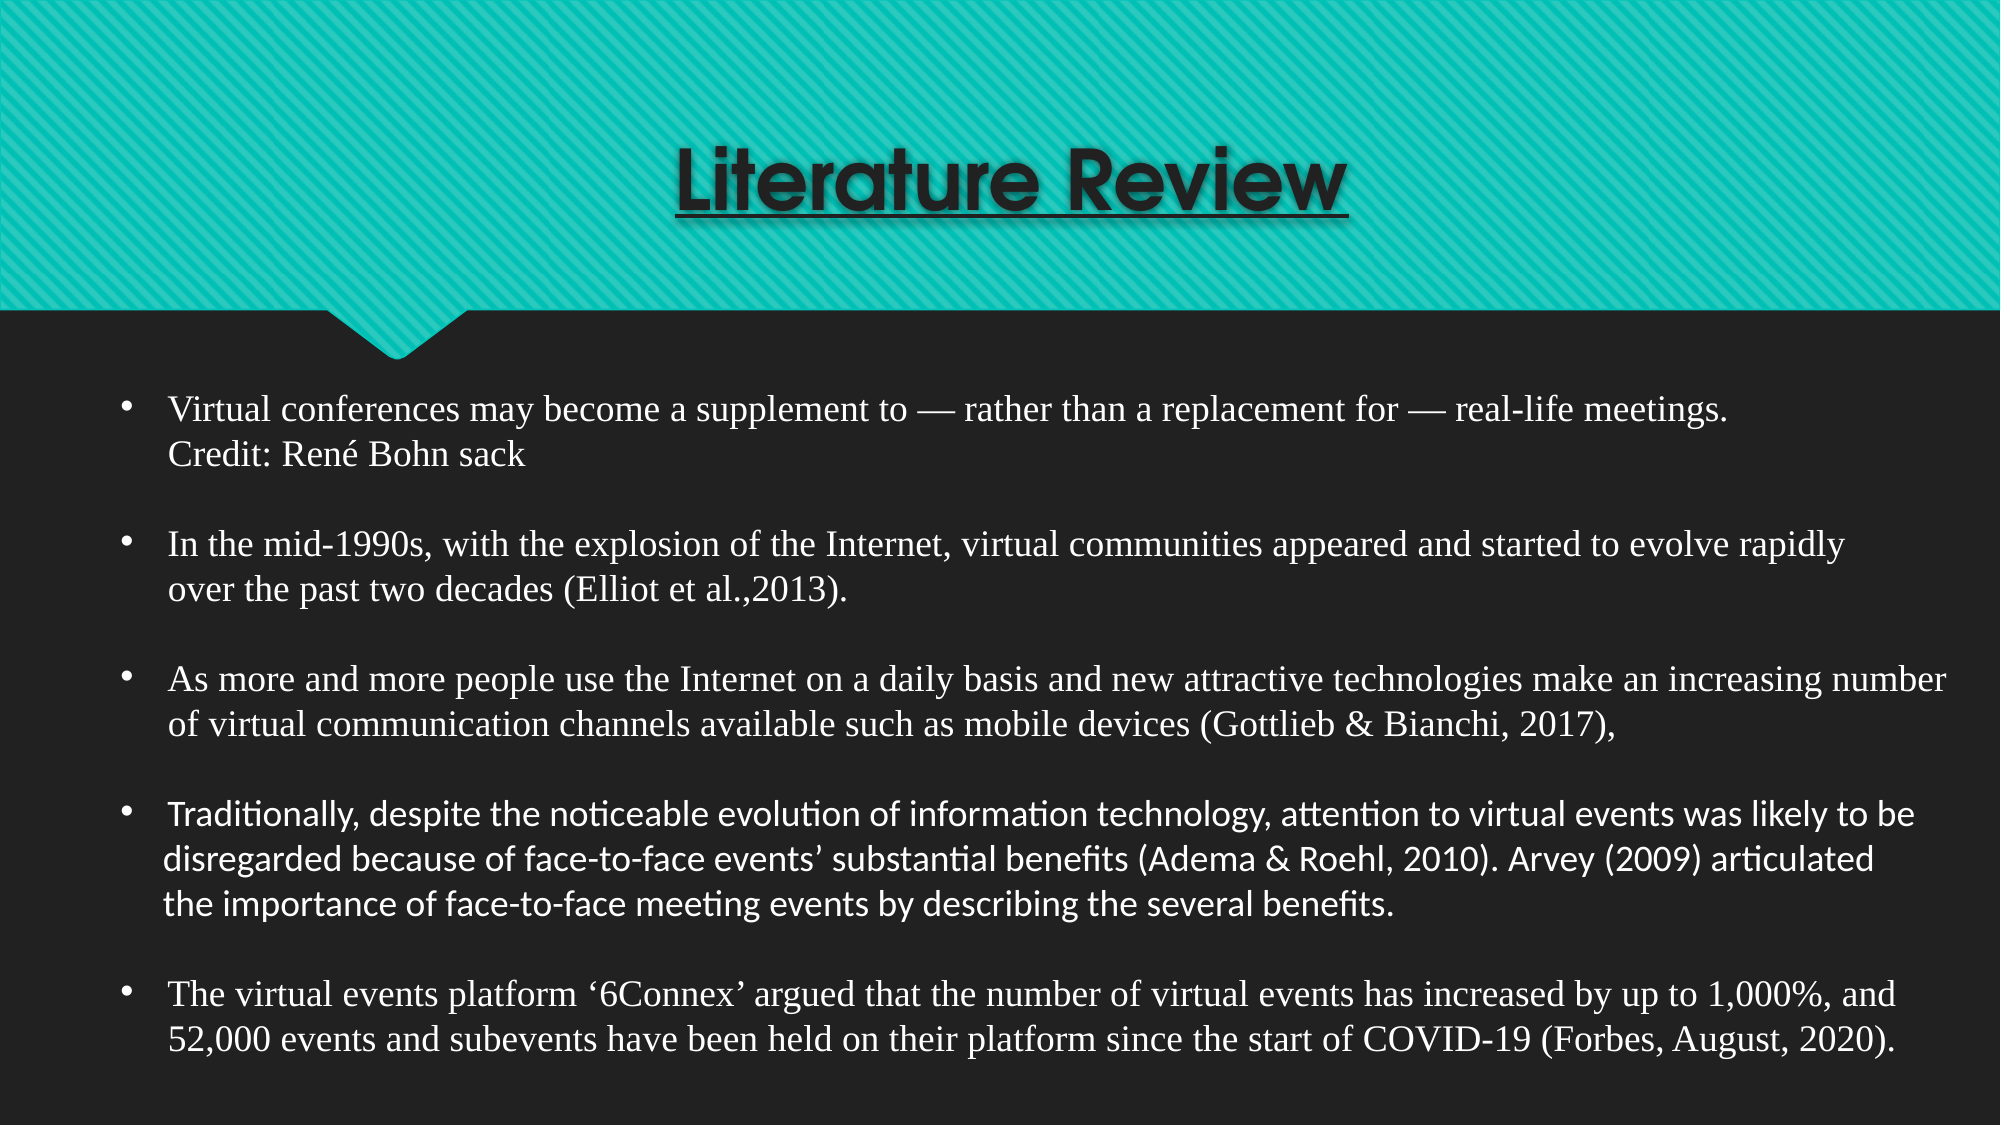

# Literature Review
Virtual conferences may become a supplement to — rather than a replacement for — real-life meetings.
     Credit: René Bohn sack

In the mid-1990s, with the explosion of the Internet, virtual communities appeared and started to evolve rapidly
     over the past two decades (Elliot et al.,2013).

As more and more people use the Internet on a daily basis and new attractive technologies make an increasing number
     of virtual communication channels available such as mobile devices (Gottlieb & Bianchi, 2017),

Traditionally, despite the noticeable evolution of information technology, attention to virtual events was likely to be
     disregarded because of face-to-face events’ substantial benefits (Adema & Roehl, 2010). Arvey (2009) articulated
     the importance of face-to-face meeting events by describing the several benefits.

The virtual events platform ‘6Connex’ argued that the number of virtual events has increased by up to 1,000%, and
     52,000 events and subevents have been held on their platform since the start of COVID-19 (Forbes, August, 2020).